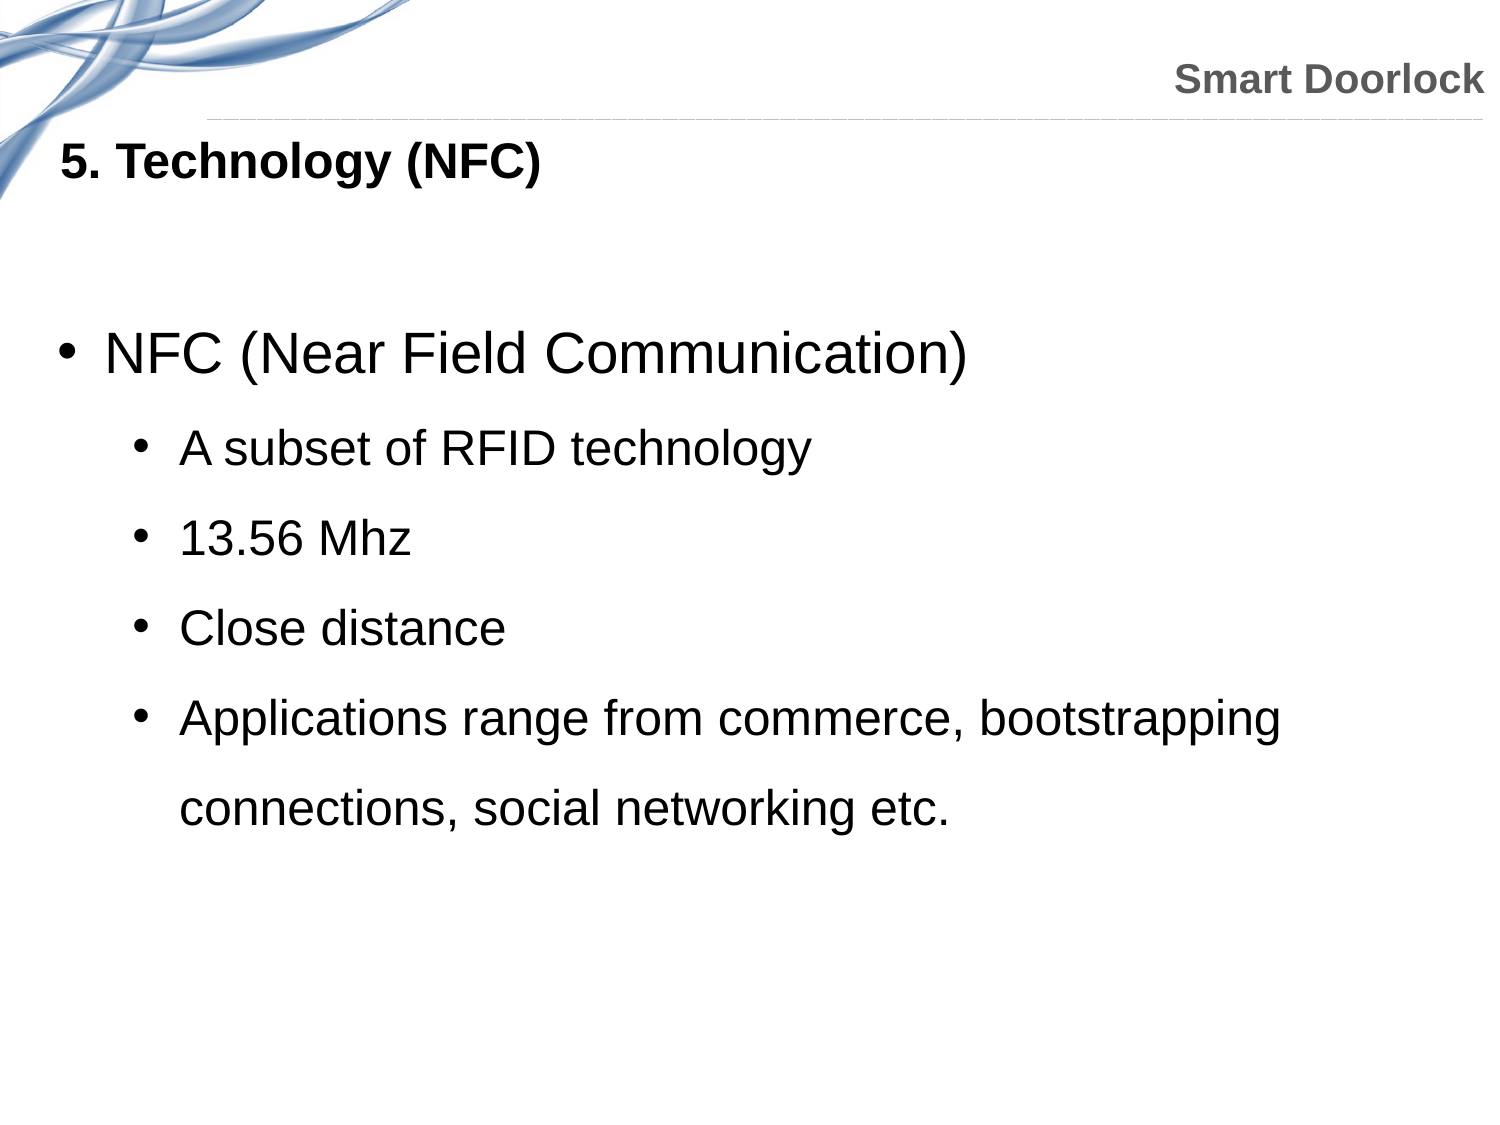

# Smart Doorlock
5. Technology (NFC)
NFC (Near Field Communication)
A subset of RFID technology
13.56 Mhz
Close distance
Applications range from commerce, bootstrapping
connections, social networking etc.